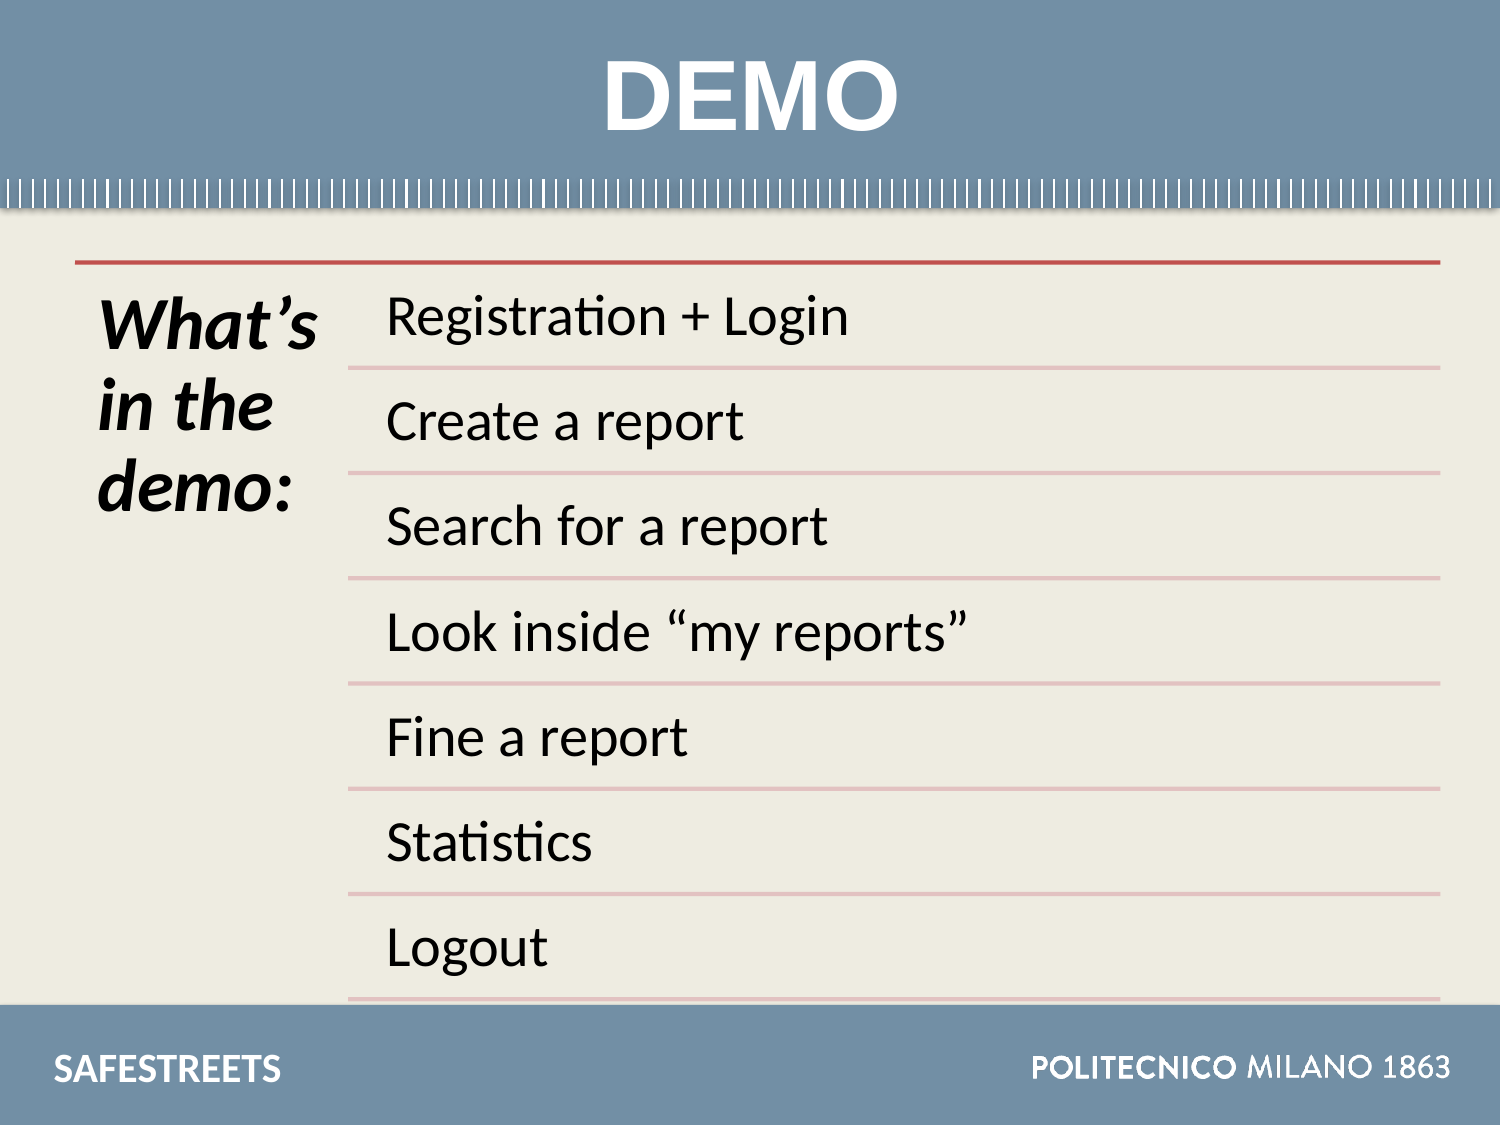

# DEMO
What’s in the demo:
Registration + Login
Create a report
Search for a report
Look inside “my reports”
Fine a report
Statistics
Logout